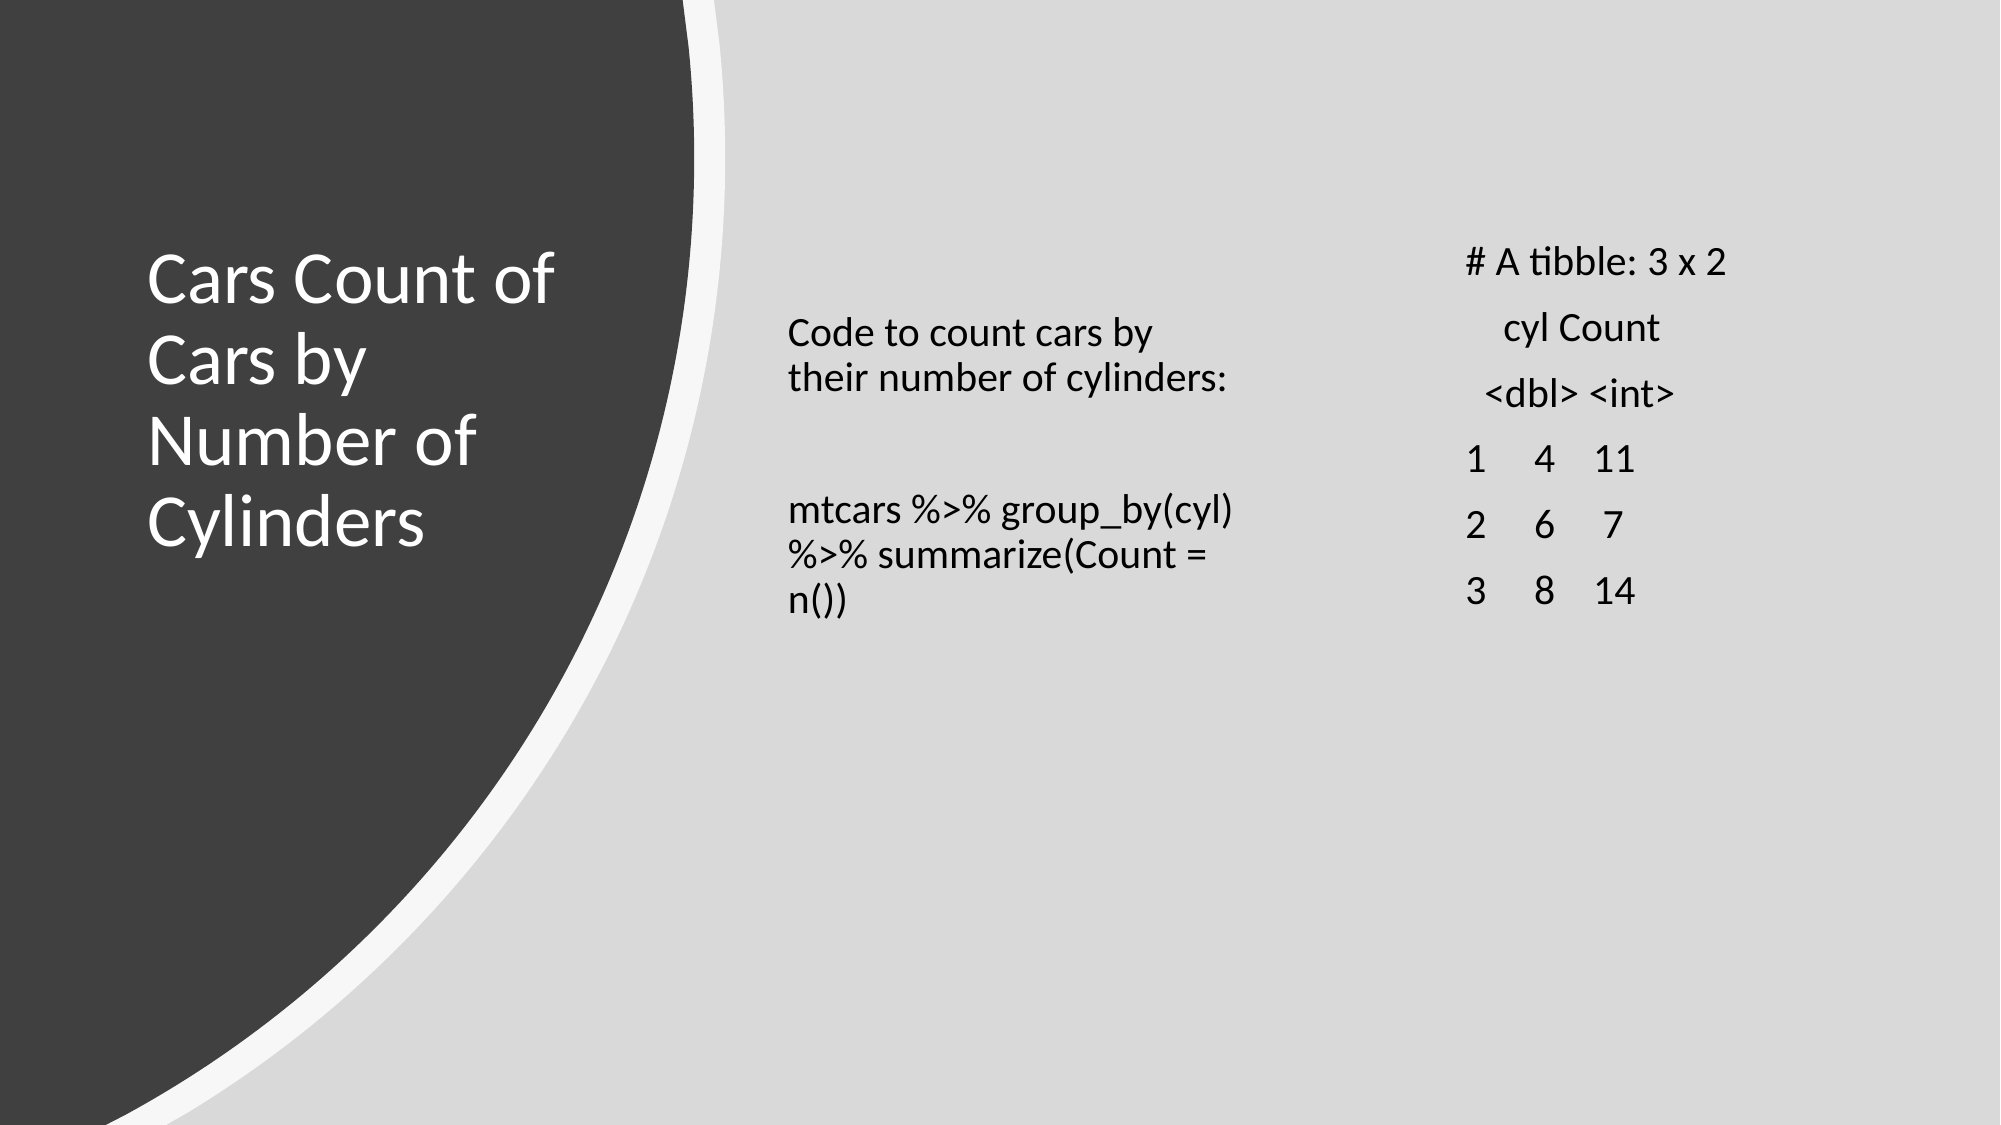

# Cars Count of Cars by Number of Cylinders

Code to count cars by their number of cylinders:

mtcars %>% group_by(cyl) %>% summarize(Count = n())
# A tibble: 3 x 2
    cyl Count
  <dbl> <int>
1     4    11
2     6     7
3     8    14